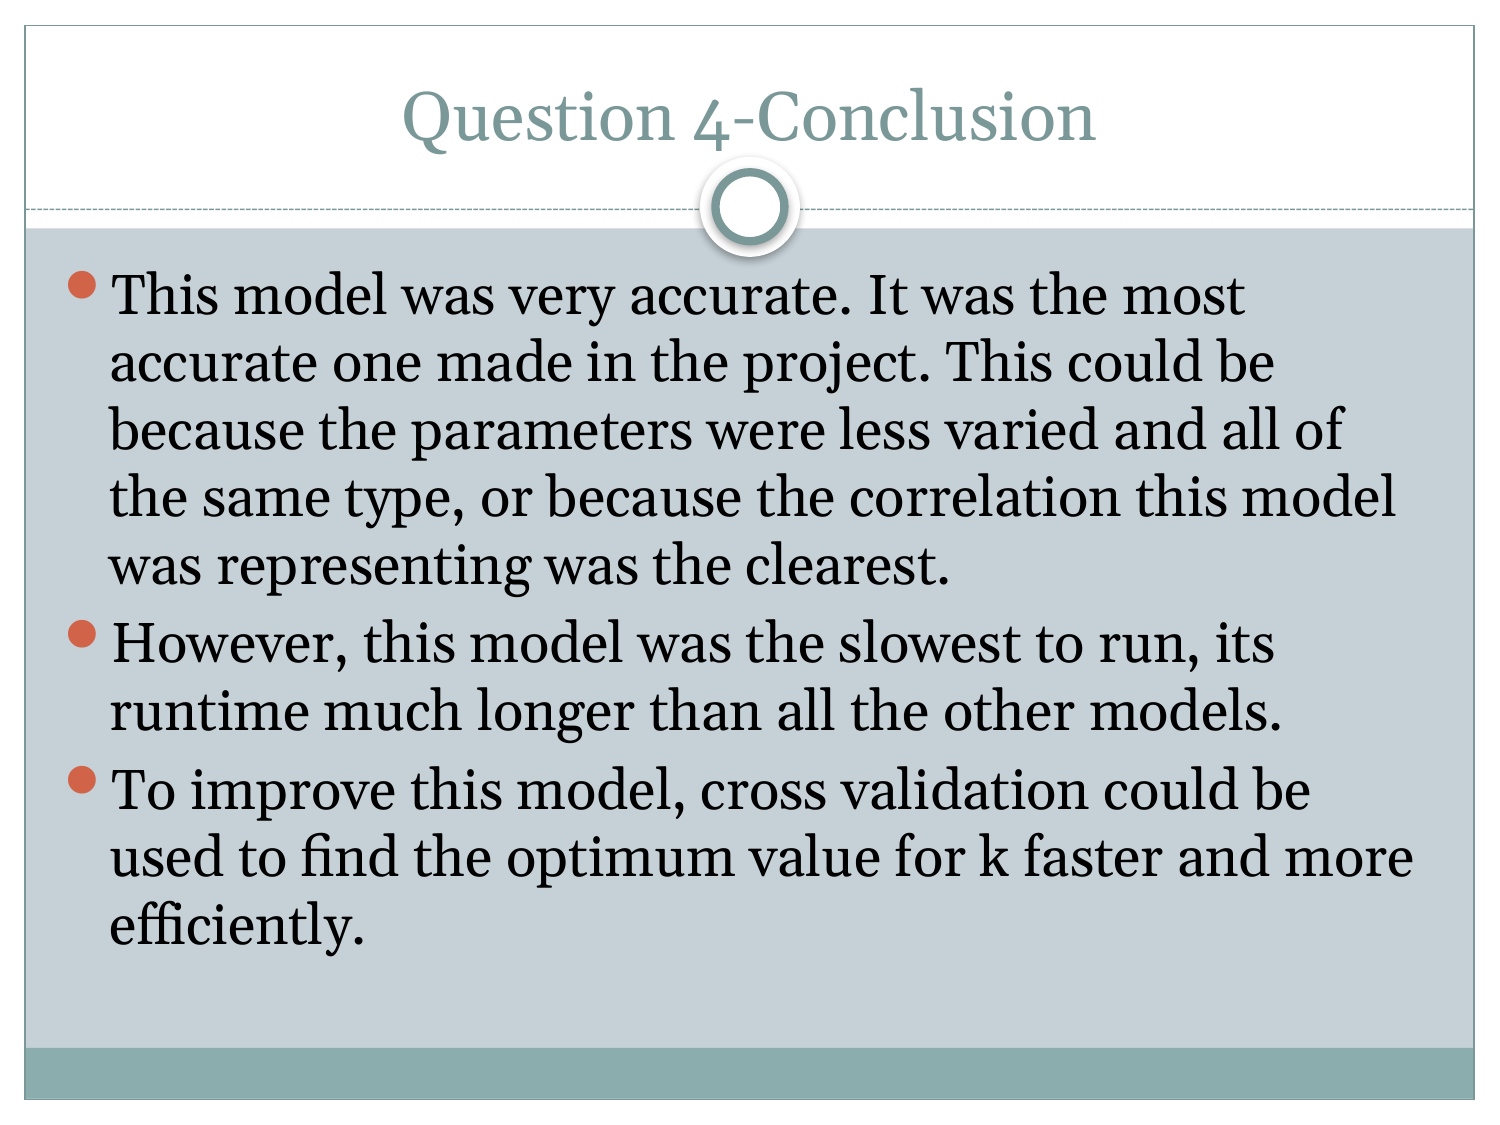

# Question 4-Conclusion
This model was very accurate. It was the most accurate one made in the project. This could be because the parameters were less varied and all of the same type, or because the correlation this model was representing was the clearest.
However, this model was the slowest to run, its runtime much longer than all the other models.
To improve this model, cross validation could be used to find the optimum value for k faster and more efficiently.